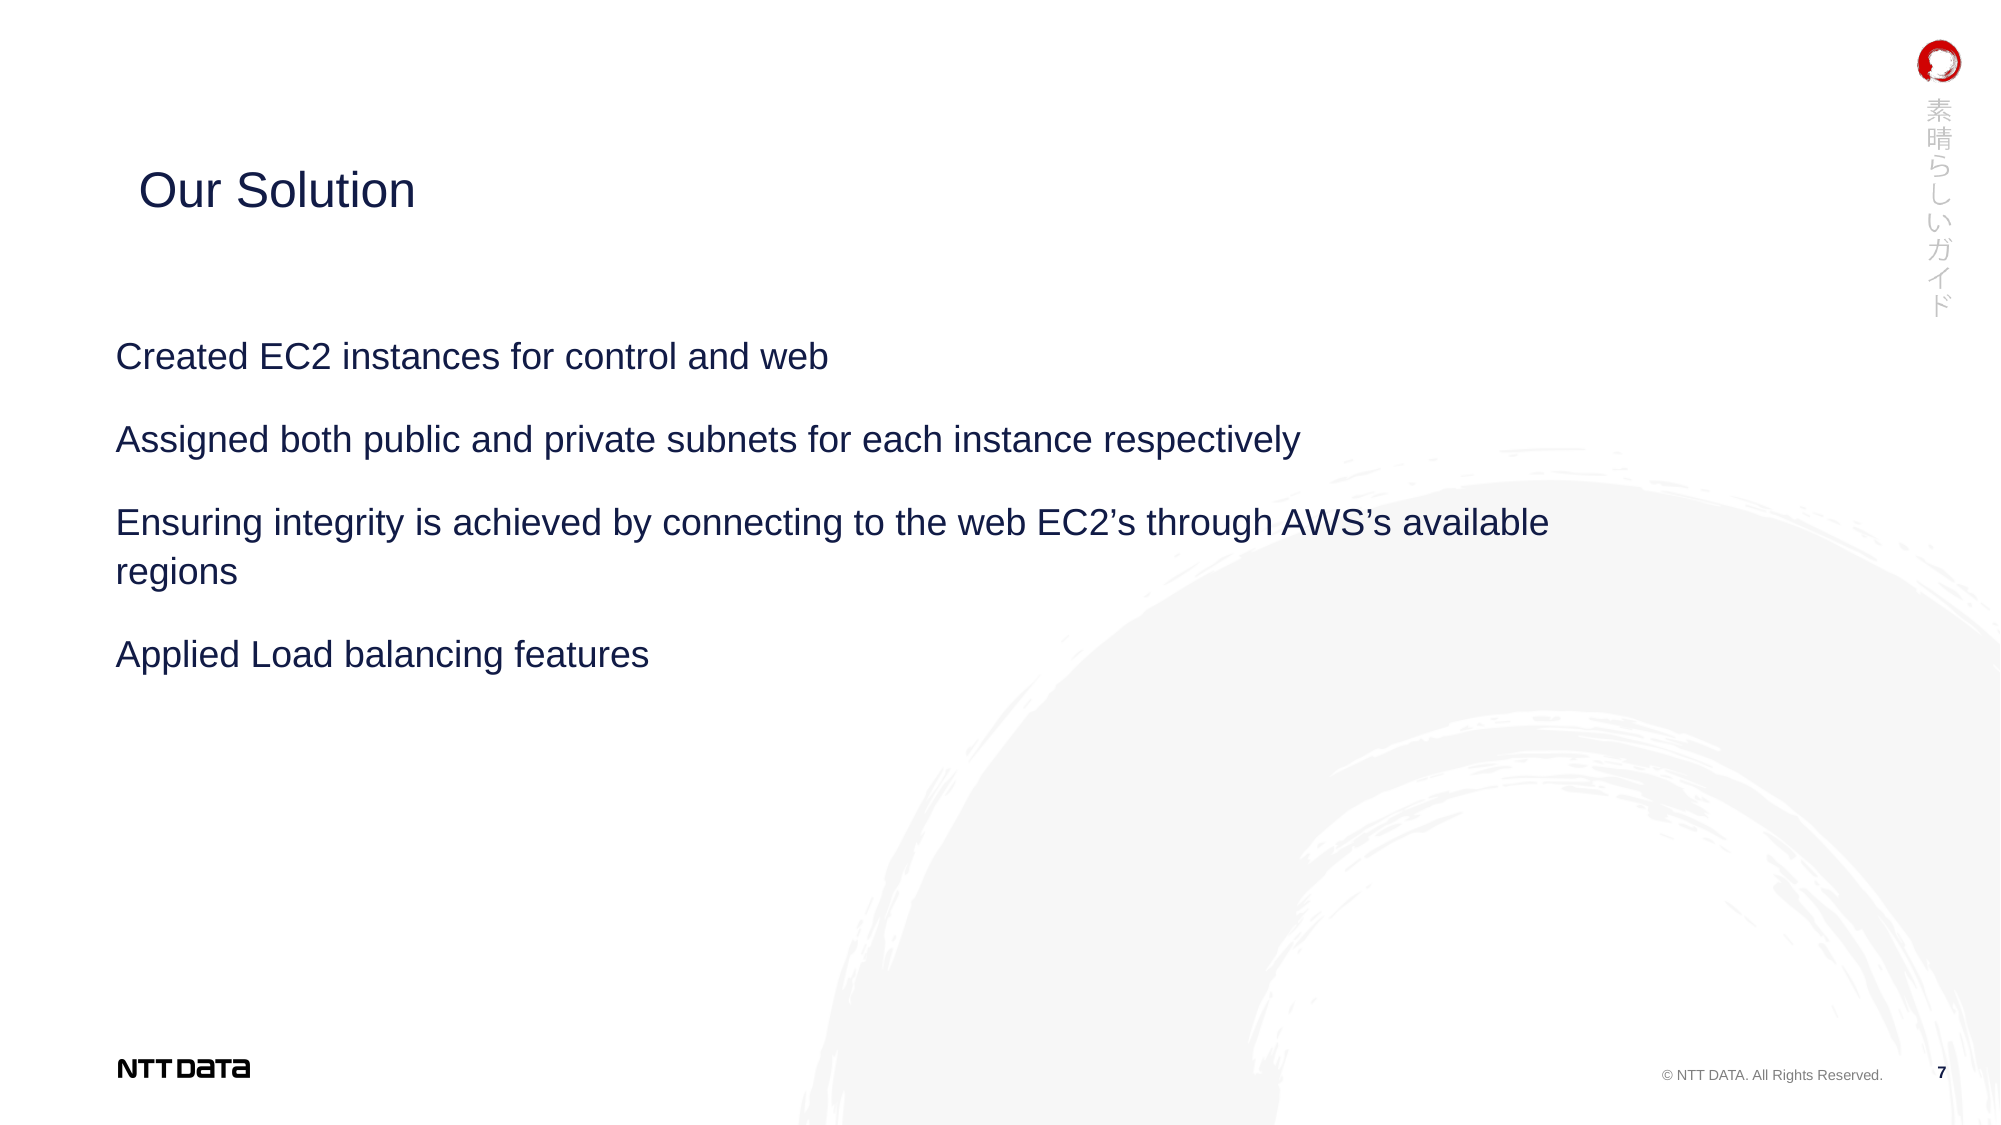

Our Solution

Created EC2 instances for control and web
Assigned both public and private subnets for each instance respectively
Ensuring integrity is achieved by connecting to the web EC2’s through AWS’s available regions
Applied Load balancing features
7